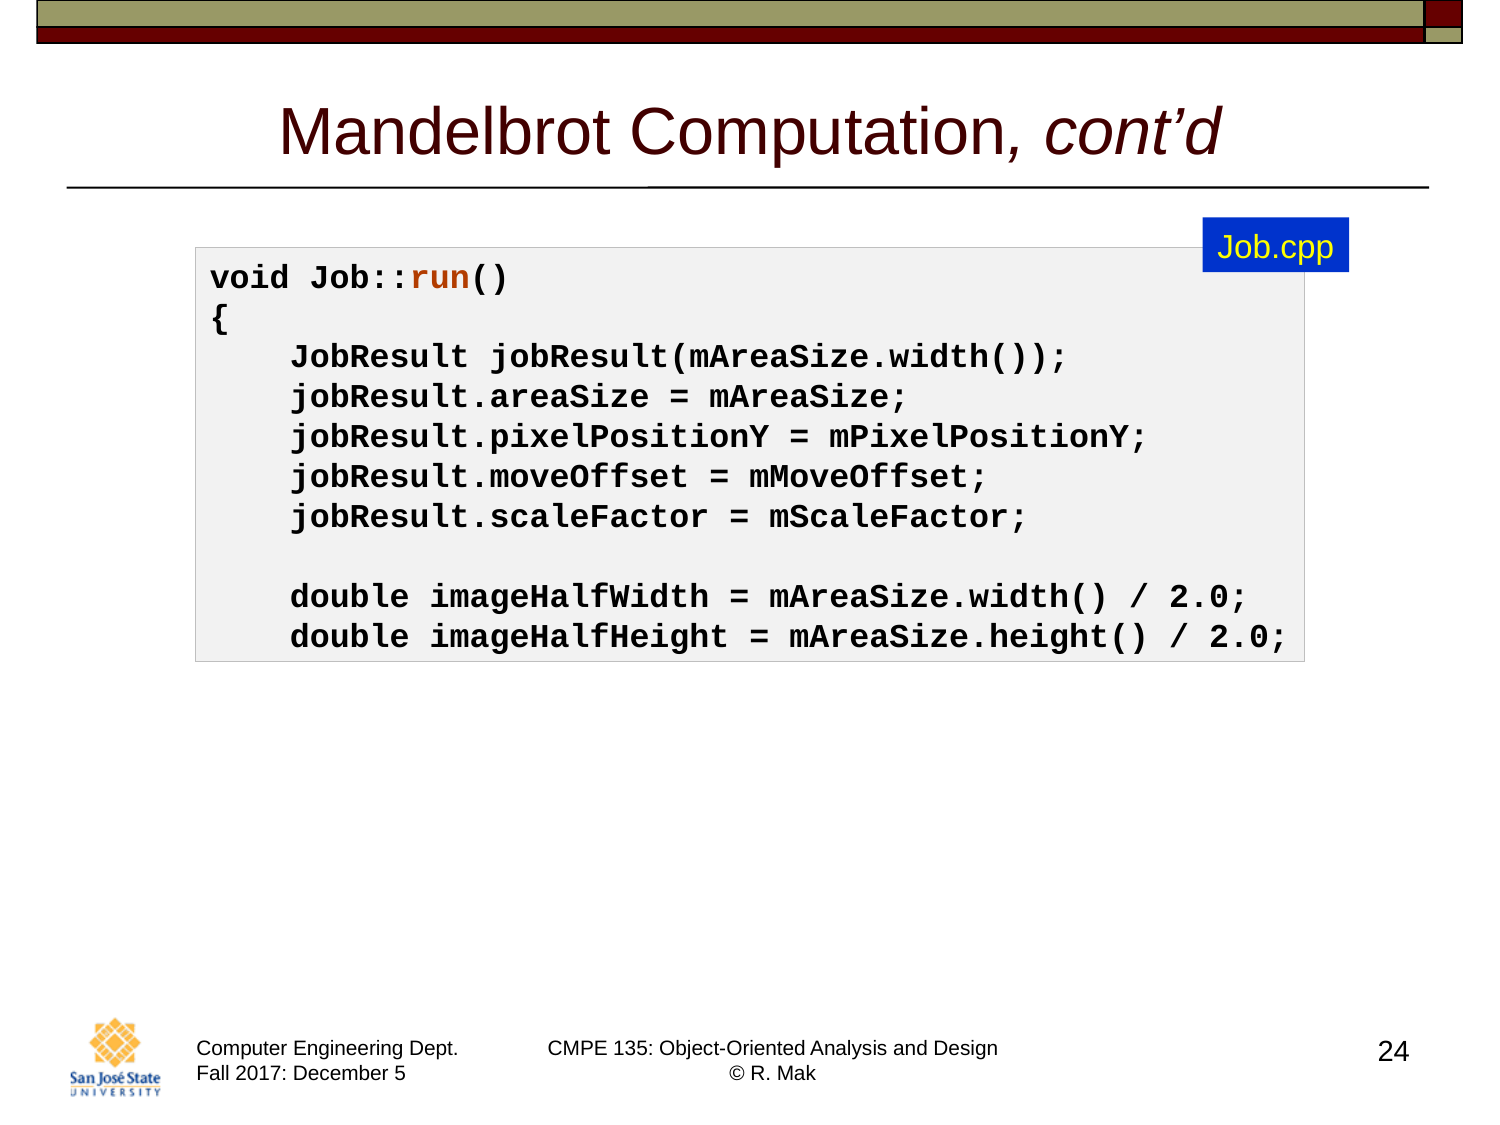

# Mandelbrot Computation, cont’d
Job.cpp
void Job::run()
{
    JobResult jobResult(mAreaSize.width());
    jobResult.areaSize = mAreaSize;
    jobResult.pixelPositionY = mPixelPositionY;
    jobResult.moveOffset = mMoveOffset;
    jobResult.scaleFactor = mScaleFactor;

    double imageHalfWidth = mAreaSize.width() / 2.0;
    double imageHalfHeight = mAreaSize.height() / 2.0;
24